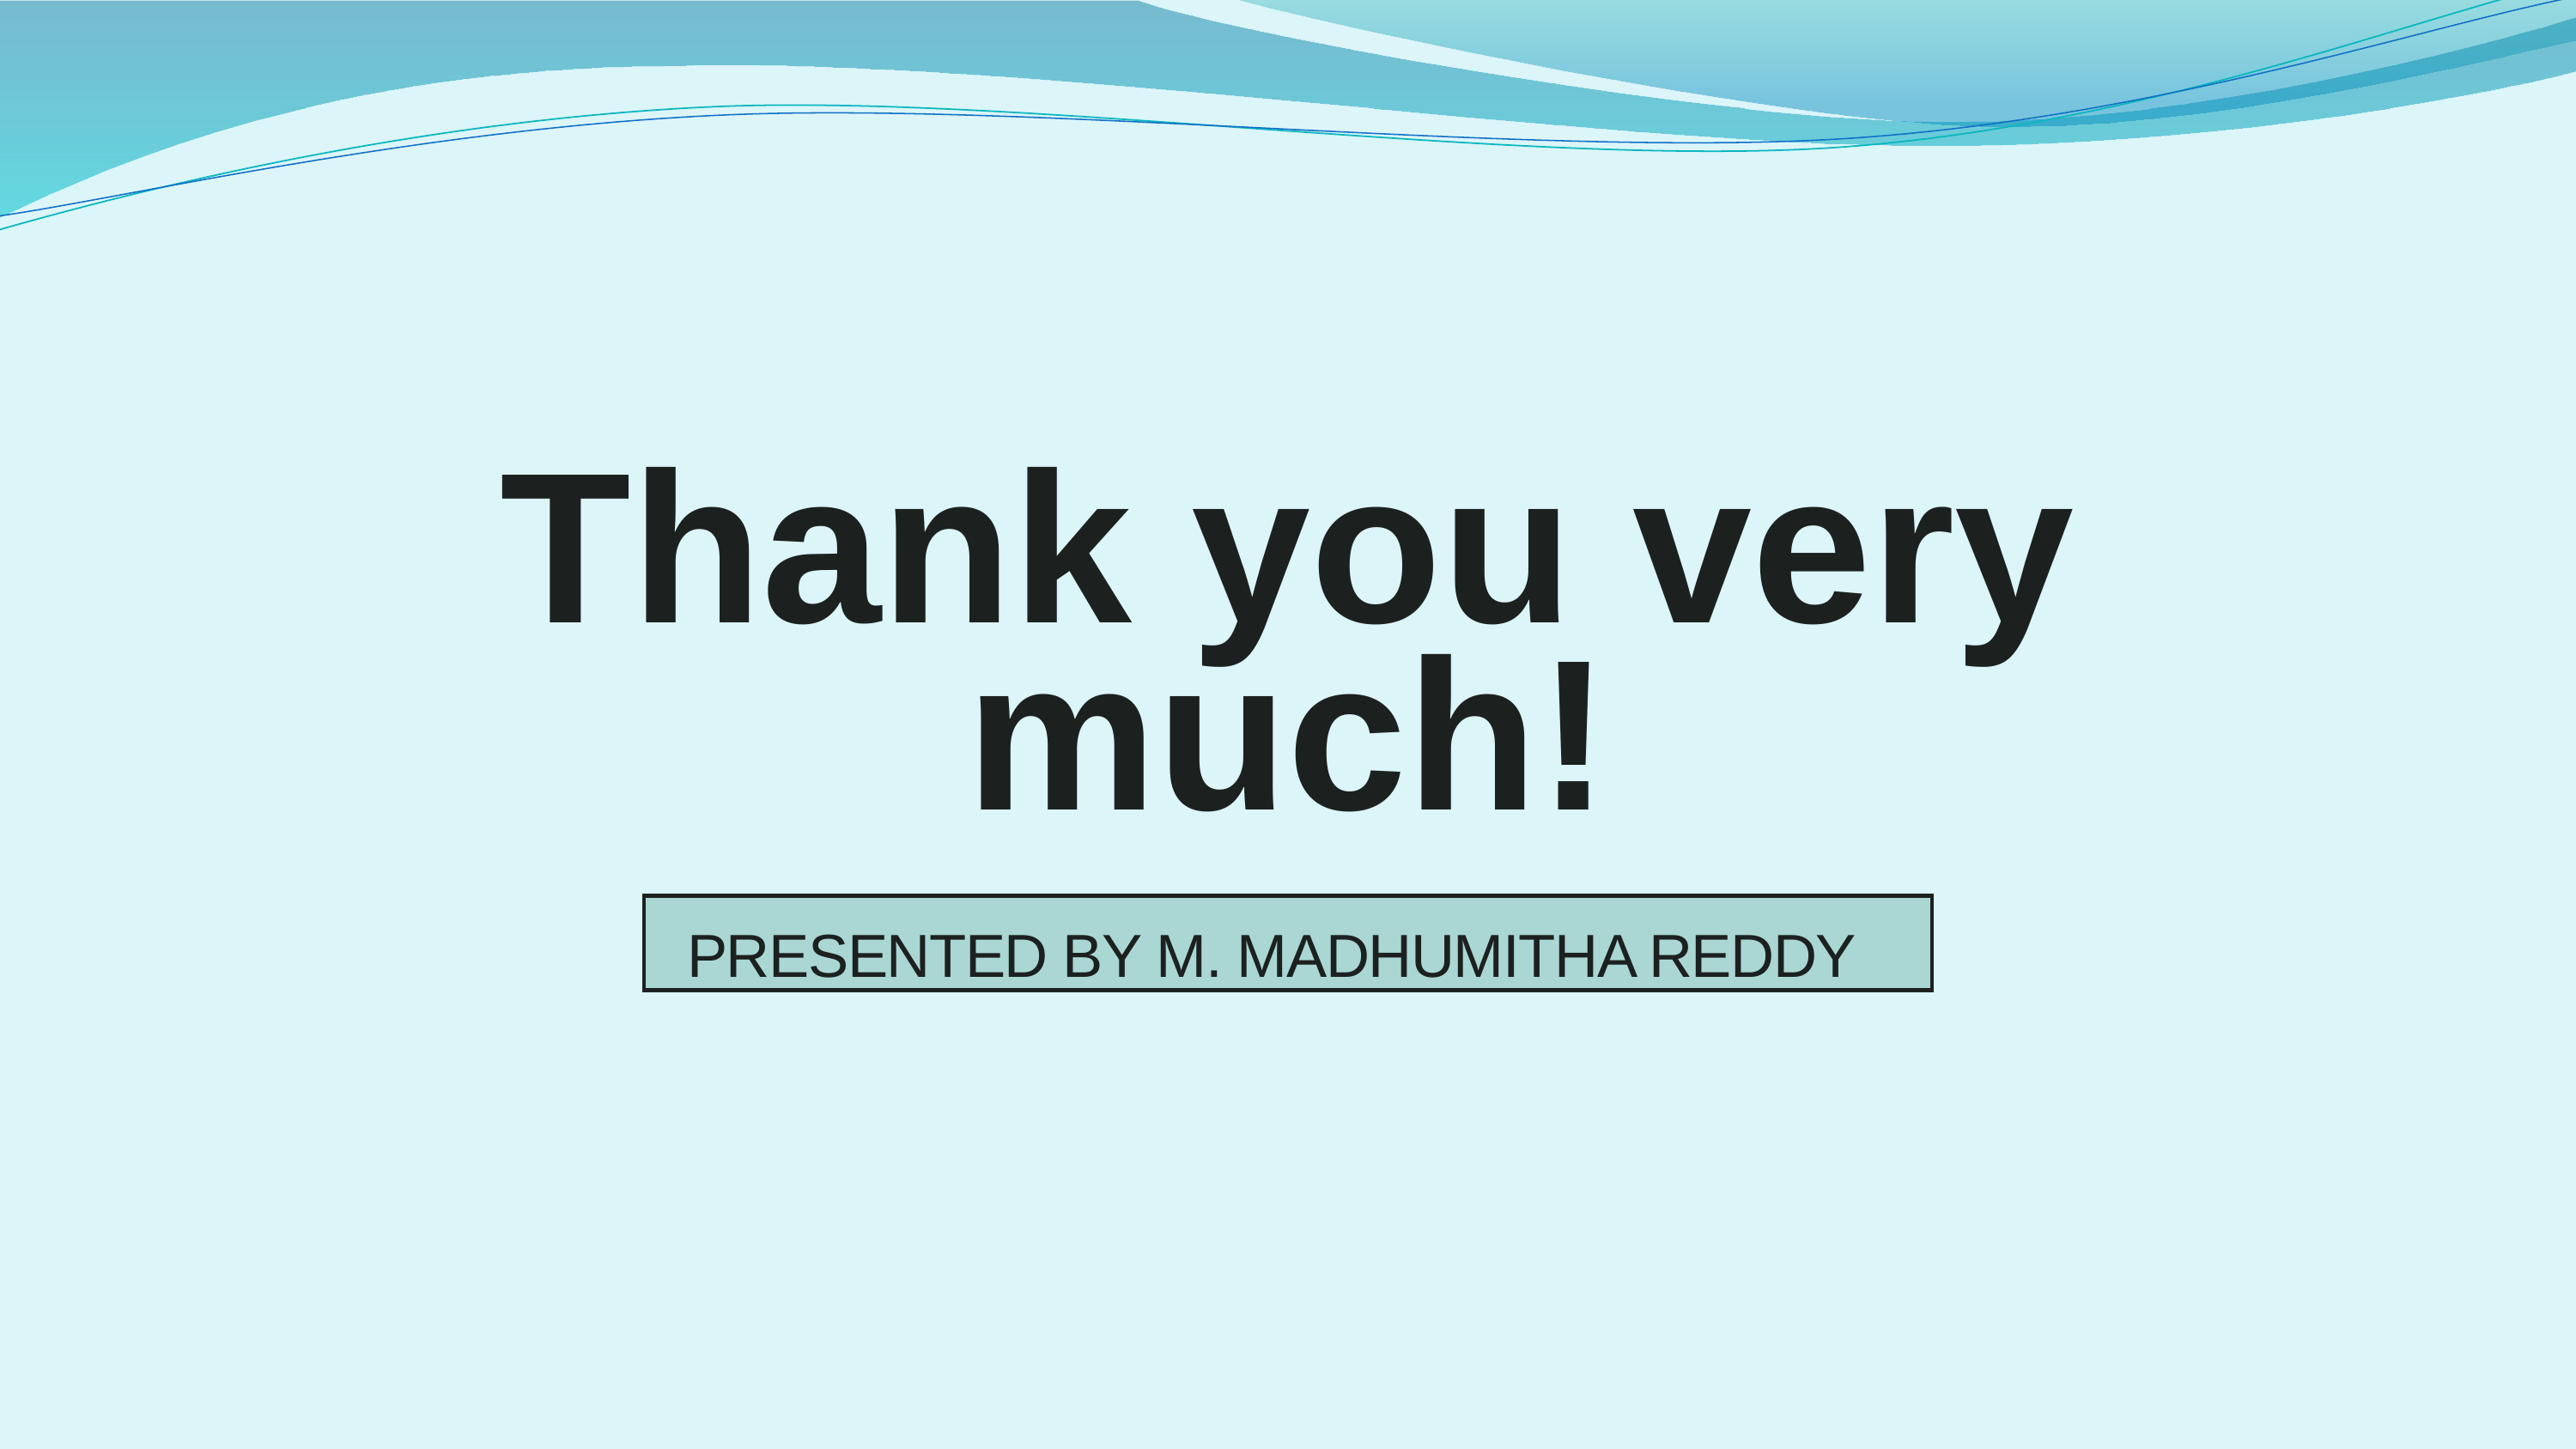

Thank you very much!

PRESENTED BY M. MADHUMITHA REDDY